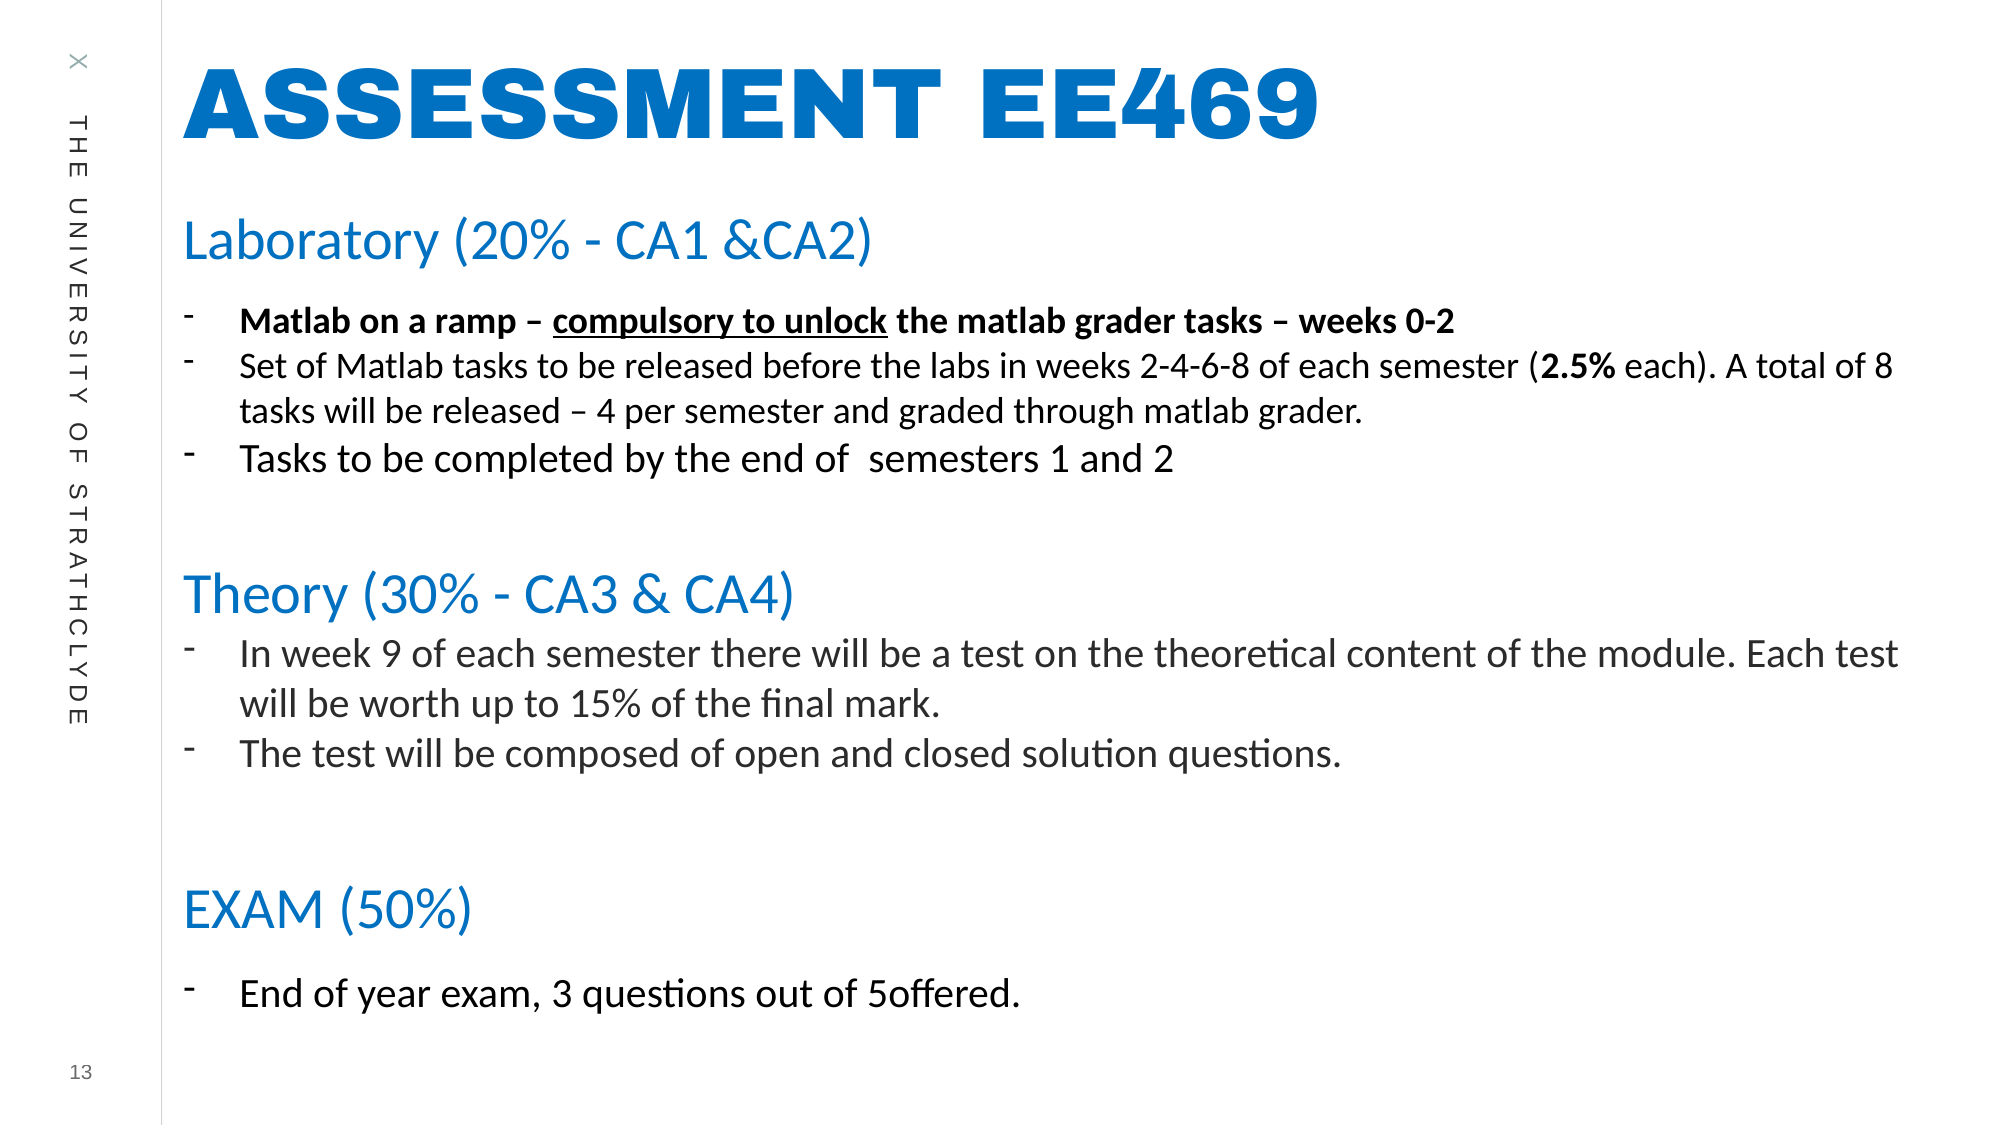

# ASSESSMENT EE469
Laboratory (20% - CA1 &CA2)
Matlab on a ramp – compulsory to unlock the matlab grader tasks – weeks 0-2
Set of Matlab tasks to be released before the labs in weeks 2-4-6-8 of each semester (2.5% each). A total of 8 tasks will be released – 4 per semester and graded through matlab grader.
Tasks to be completed by the end of  semesters 1 and 2

Theory (30% - CA3 & CA4)
In week 9 of each semester there will be a test on the theoretical content of the module. Each test will be worth up to 15% of the final mark.
The test will be composed of open and closed solution questions.

EXAM (50%)
End of year exam, 3 questions out of 5offered.

13